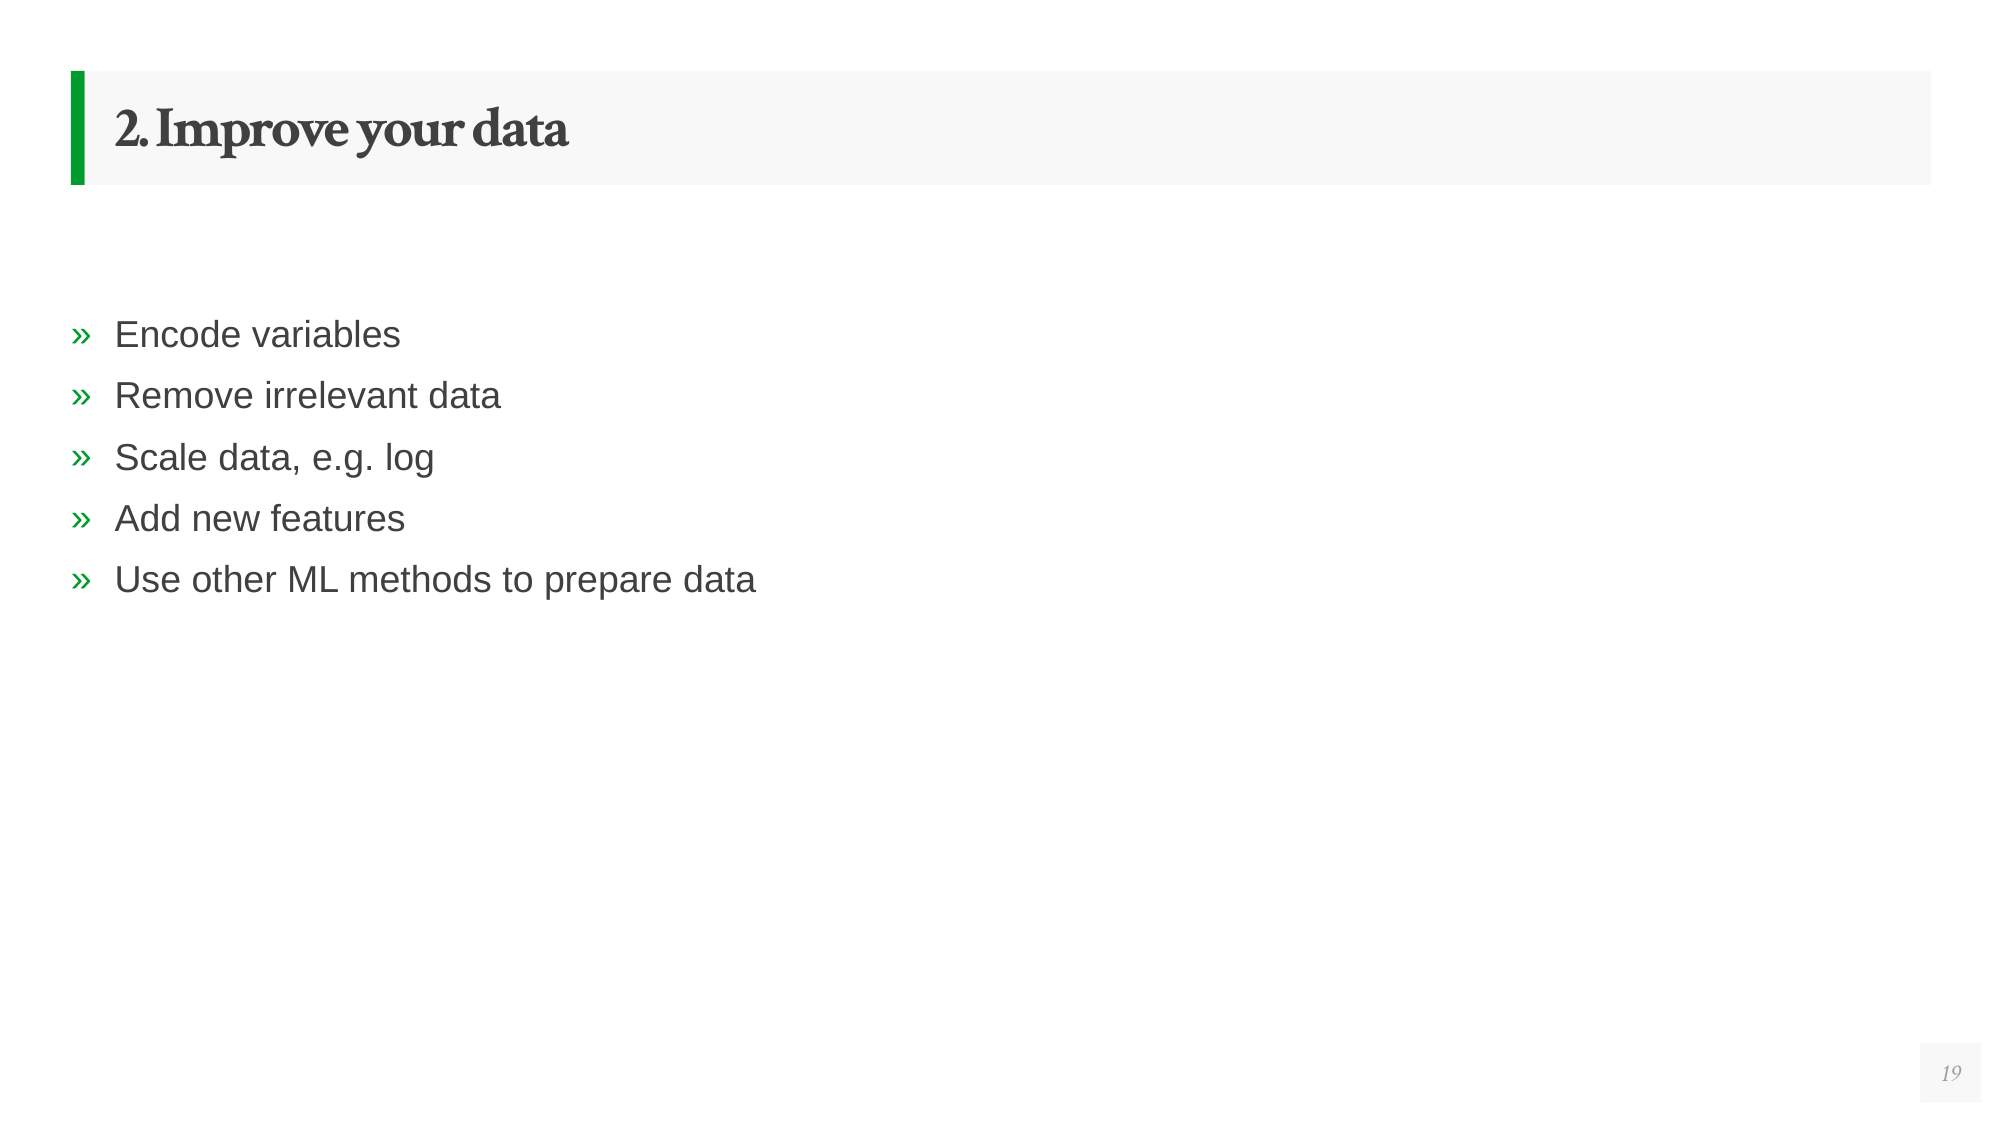

# 2. Improve your data

Encode variables
Remove irrelevant data
Scale data, e.g. log
Add new features
Use other ML methods to prepare data

19